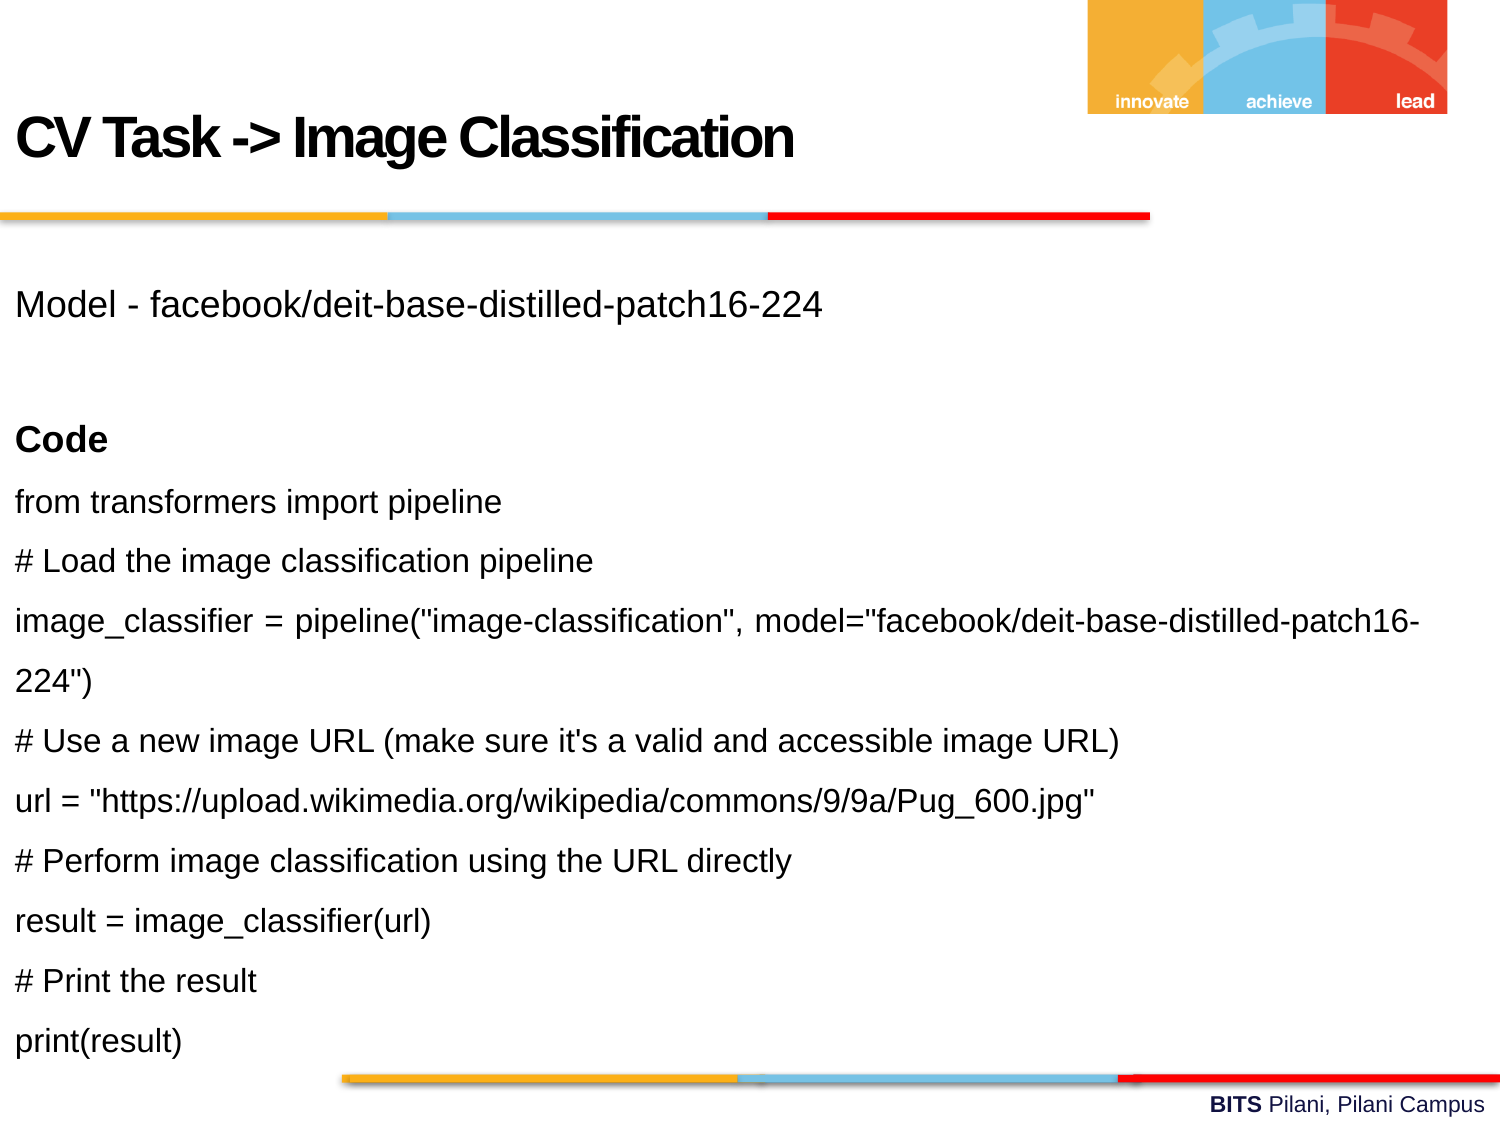

CV Task -> Image Classification
Model - facebook/deit-base-distilled-patch16-224

Code
from transformers import pipeline
# Load the image classification pipeline
image_classifier = pipeline("image-classification", model="facebook/deit-base-distilled-patch16-224")
# Use a new image URL (make sure it's a valid and accessible image URL)
url = "https://upload.wikimedia.org/wikipedia/commons/9/9a/Pug_600.jpg"
# Perform image classification using the URL directly
result = image_classifier(url)
# Print the result
print(result)